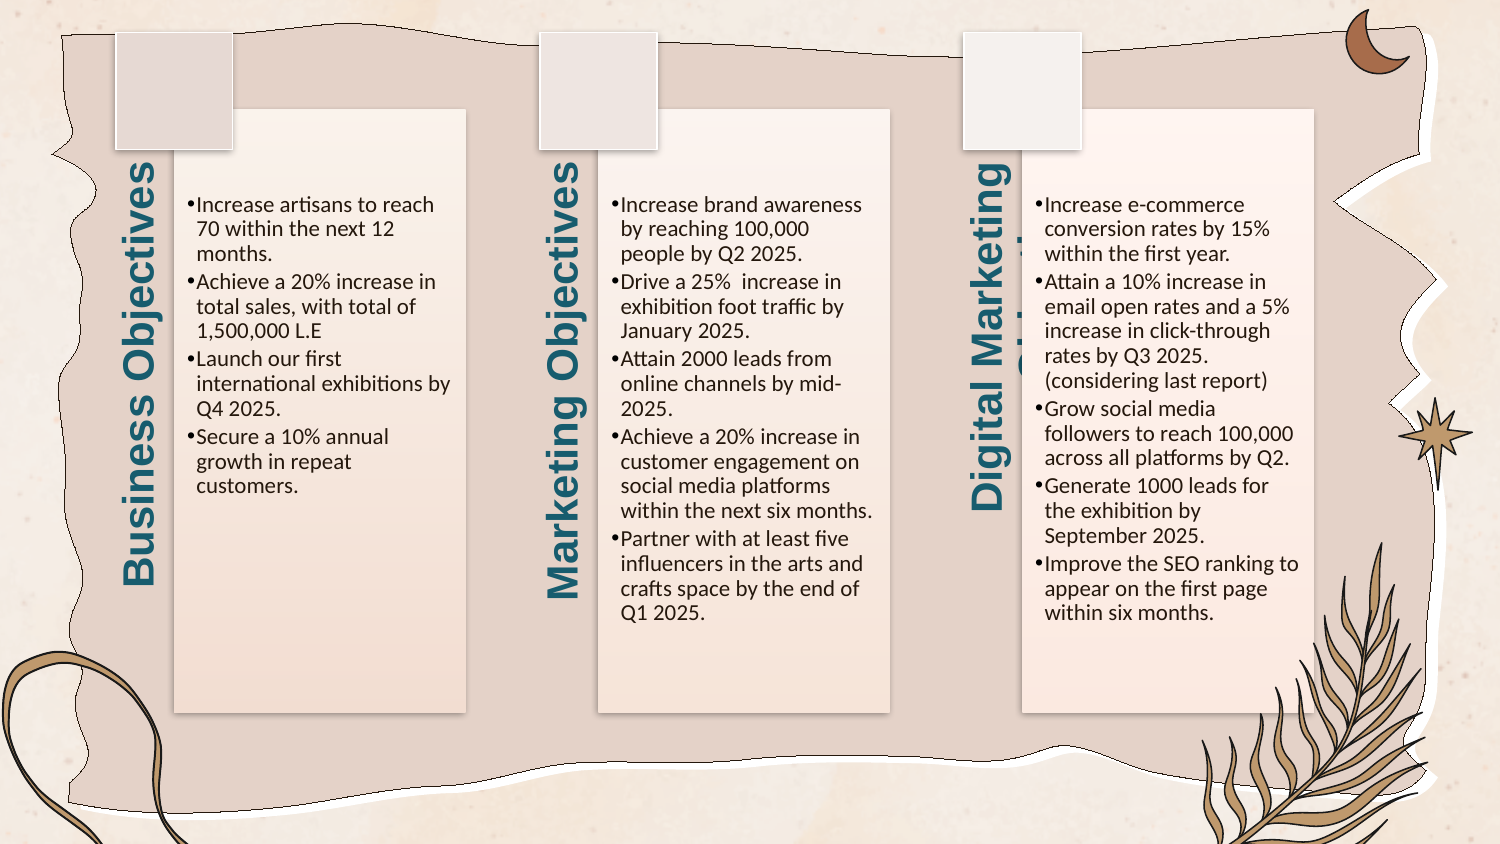

Business Objectives

Increase artisans to reach 70 within the next 12 months.
Achieve a 20% increase in total sales, with total of 1,500,000 L.E
Launch our first international exhibitions by Q4 2025.
Secure a 10% annual growth in repeat customers.
Marketing Objectives

Increase brand awareness by reaching 100,000 people by Q2 2025.
Drive a 25%  increase in exhibition foot traffic by January 2025.
Attain 2000 leads from online channels by mid-2025.
Achieve a 20% increase in customer engagement on social media platforms within the next six months.
Partner with at least five influencers in the arts and crafts space by the end of Q1 2025.
Digital Marketing Objectives

Increase e-commerce conversion rates by 15% within the first year.
Attain a 10% increase in email open rates and a 5% increase in click-through rates by Q3 2025.(considering last report)
Grow social media followers to reach 100,000 across all platforms by Q2.
Generate 1000 leads for the exhibition by September 2025.
Improve the SEO ranking to appear on the first page within six months.